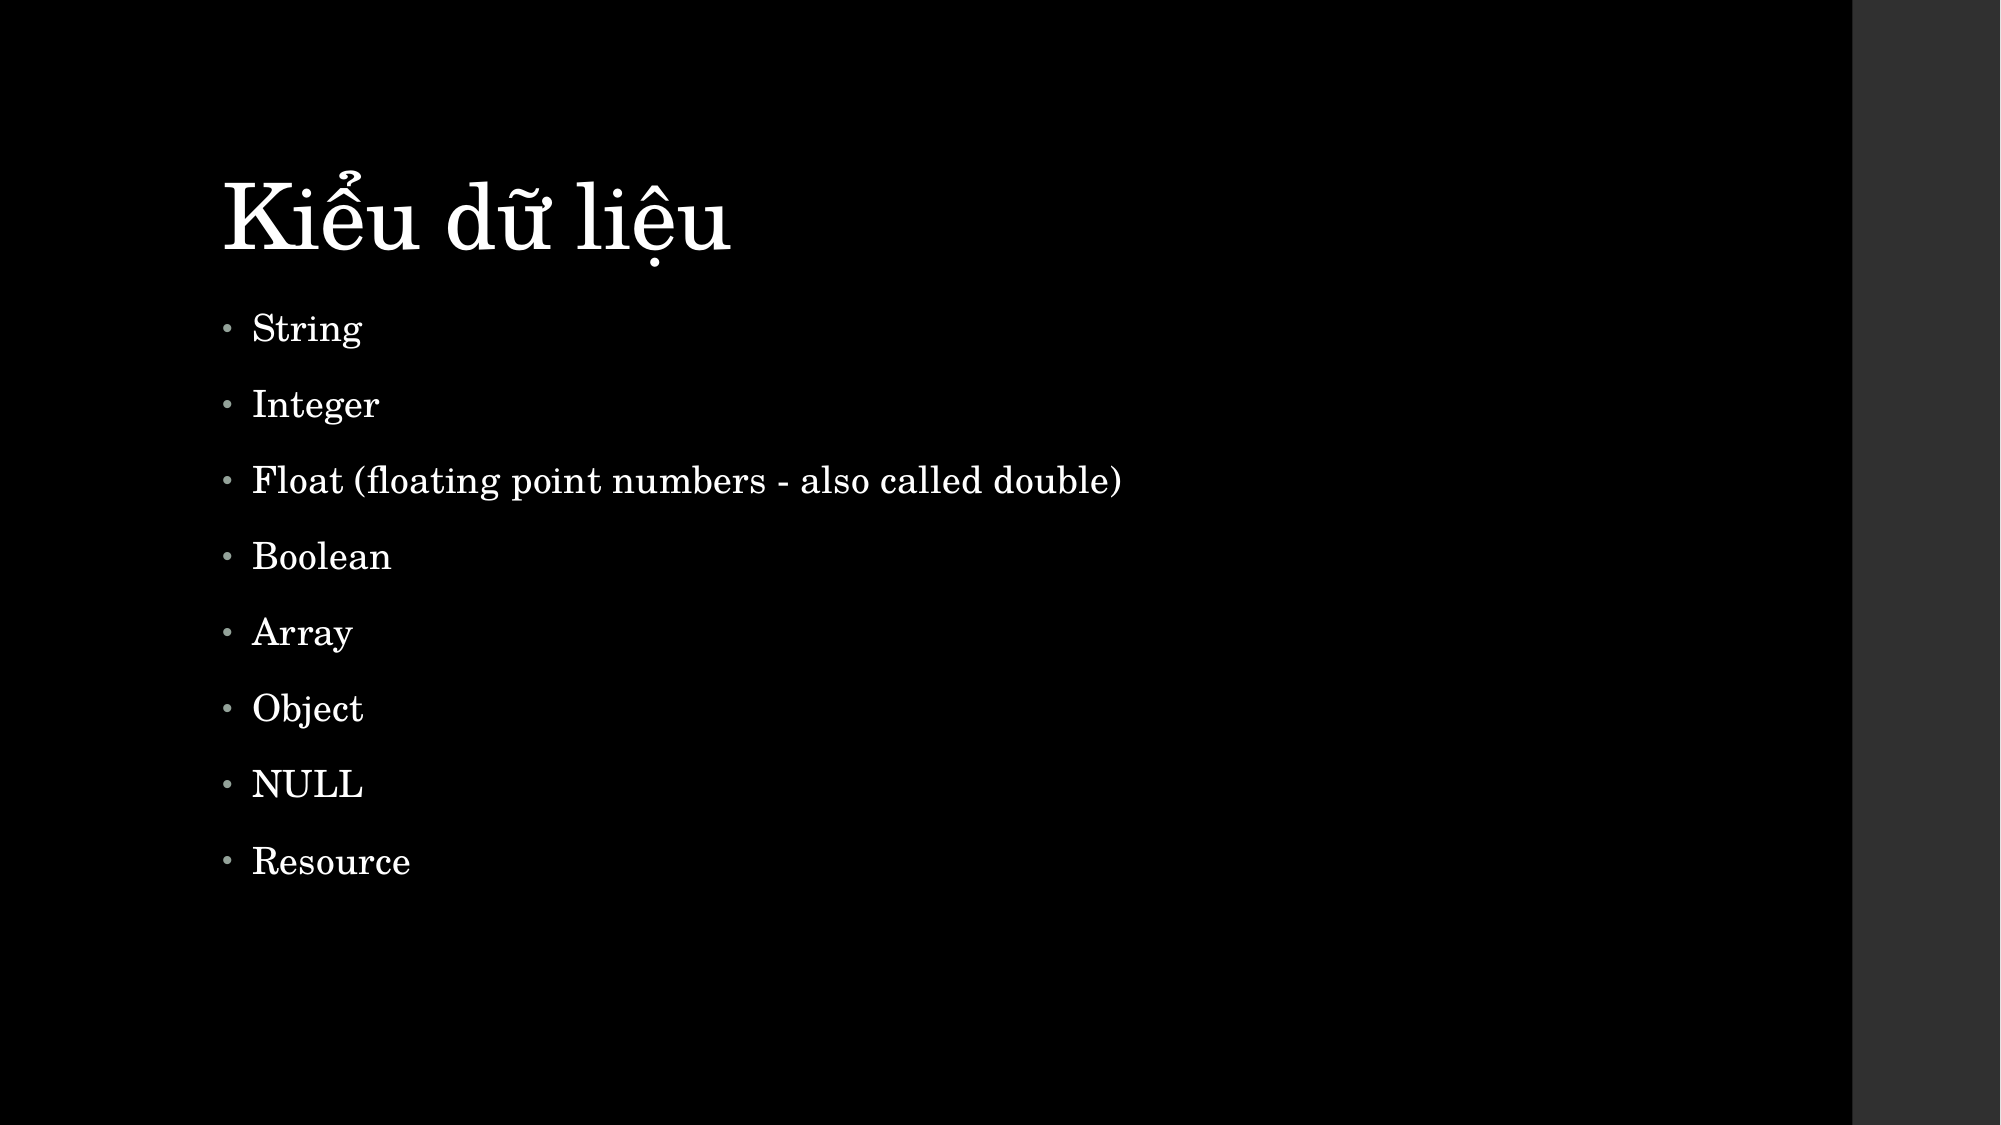

# Kiểu dữ liệu
String
Integer
Float (floating point numbers - also called double)
Boolean
Array
Object
NULL
Resource